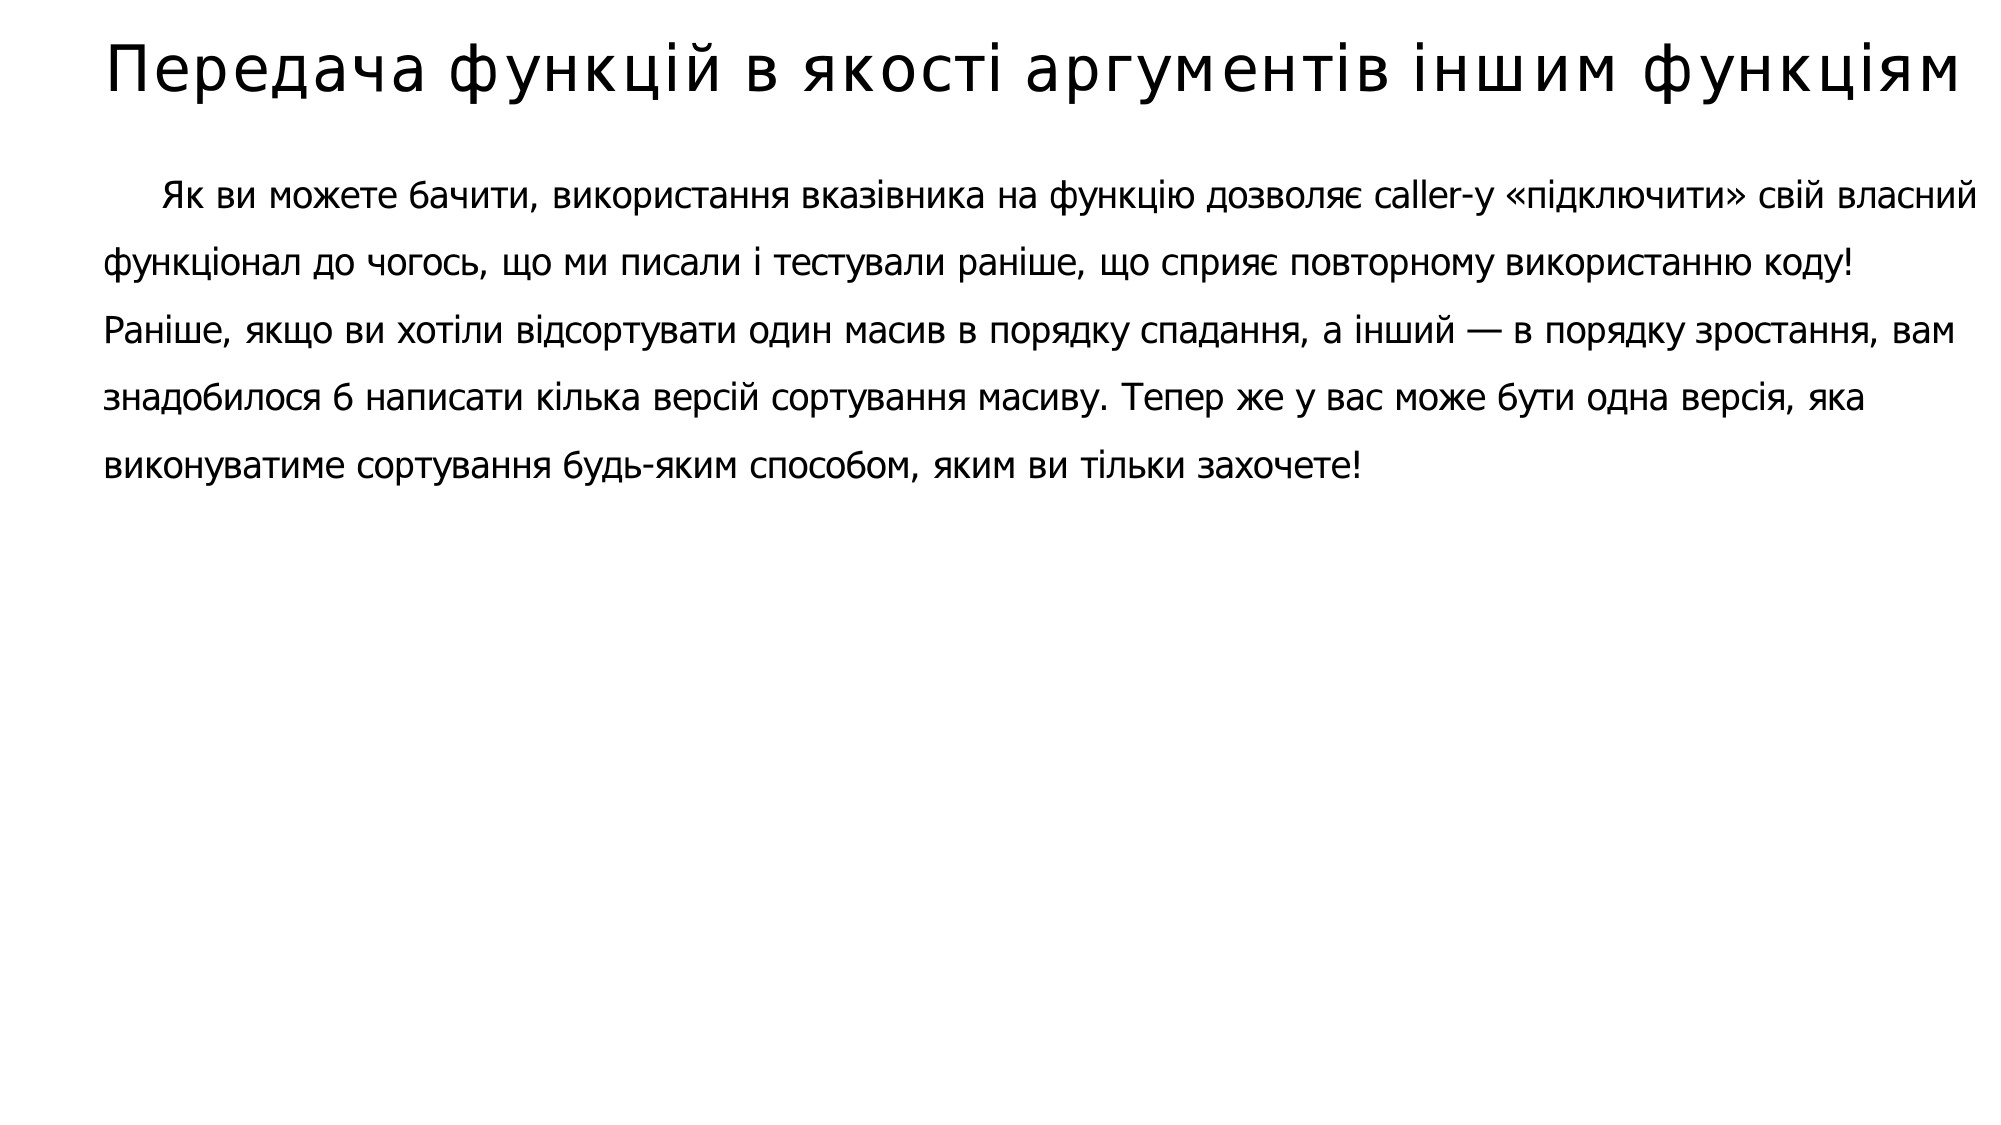

# Передача функцій в якості аргументів іншим функціям
Як ви можете бачити, використання вказівника на функцію дозволяє caller-у «підключити» свій власний функціонал до чогось, що ми писали і тестували раніше, що сприяє повторному використанню коду! Раніше, якщо ви хотіли відсортувати один масив в порядку спадання, а інший — в порядку зростання, вам знадобилося б написати кілька версій сортування масиву. Тепер же у вас може бути одна версія, яка виконуватиме сортування будь-яким способом, яким ви тільки захочете!